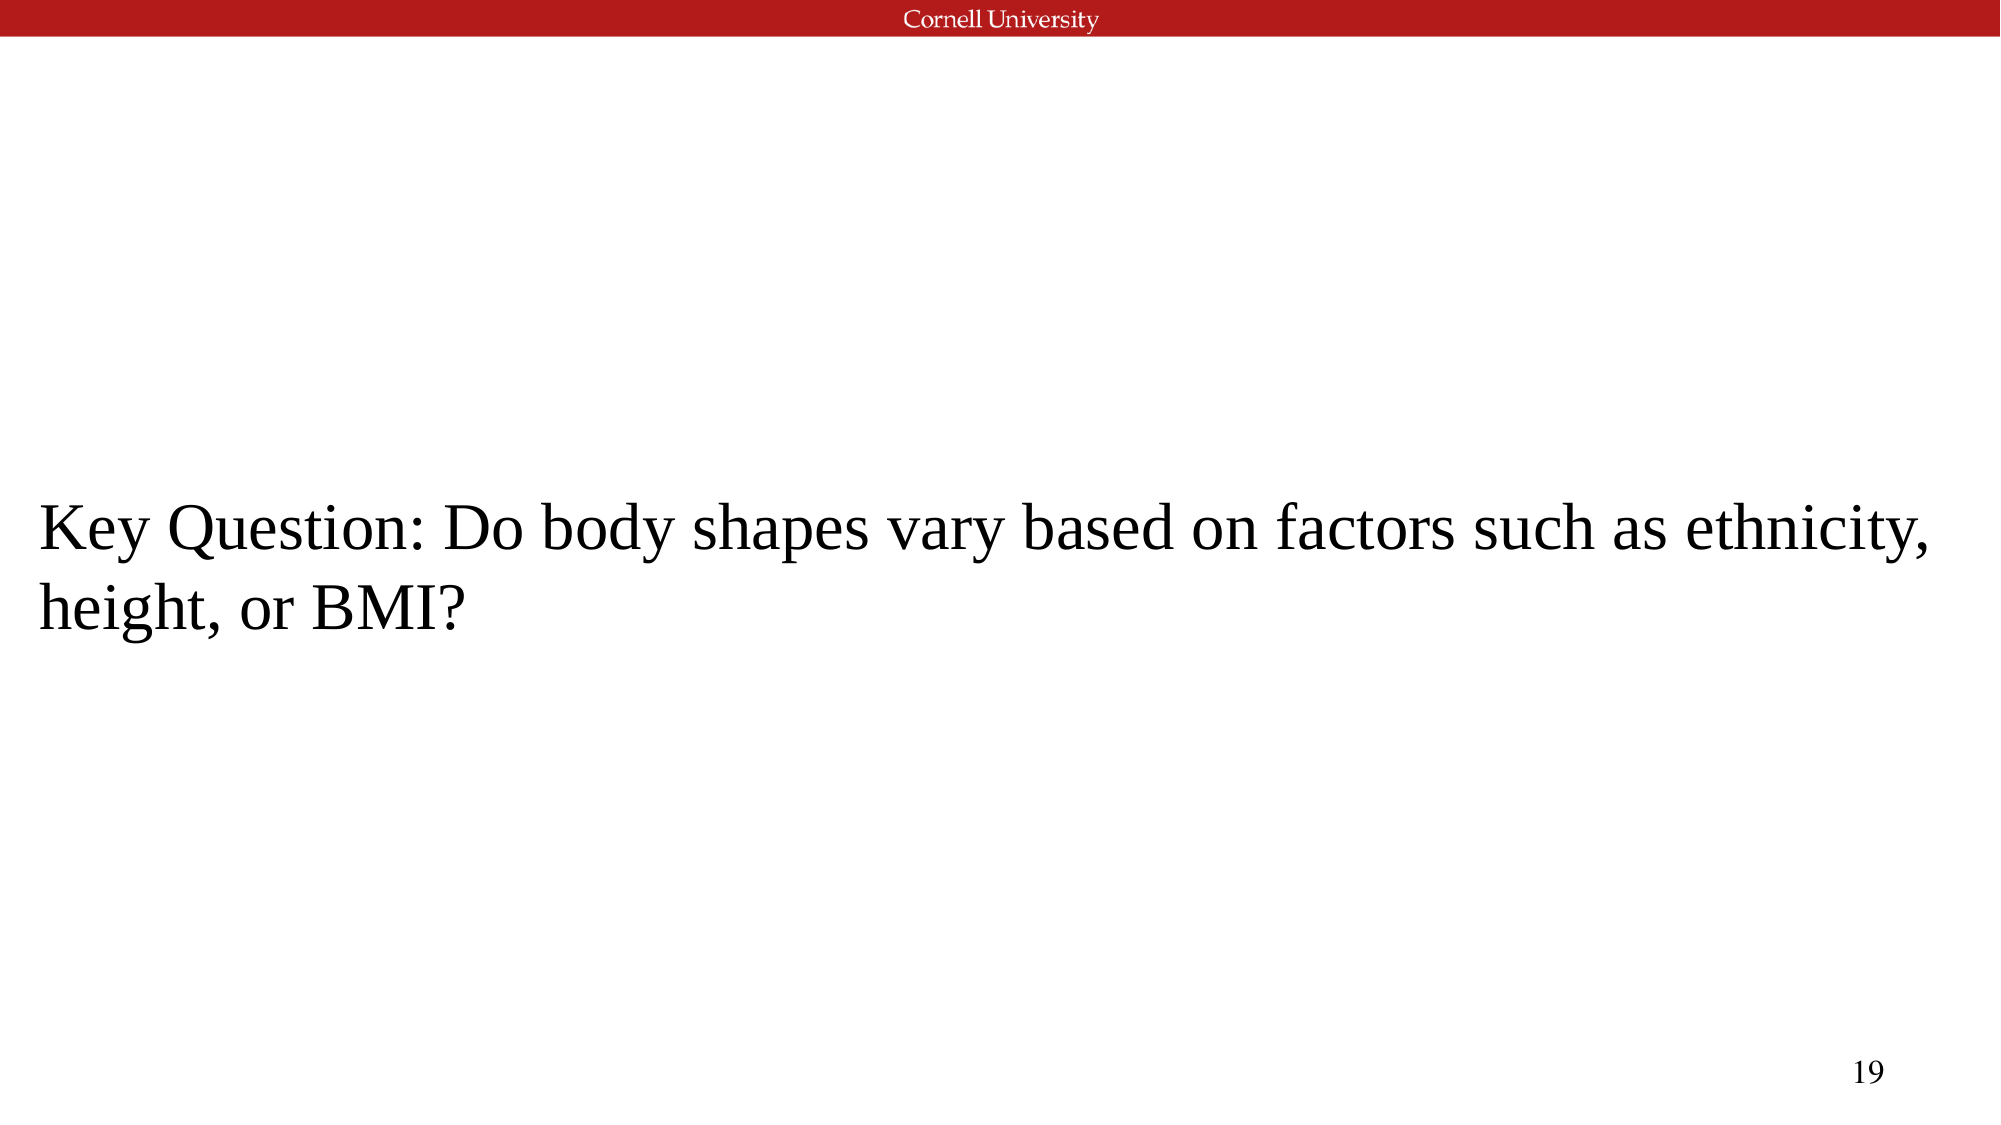

# Key Question: Do body shapes vary based on factors such as ethnicity, height, or BMI?
19